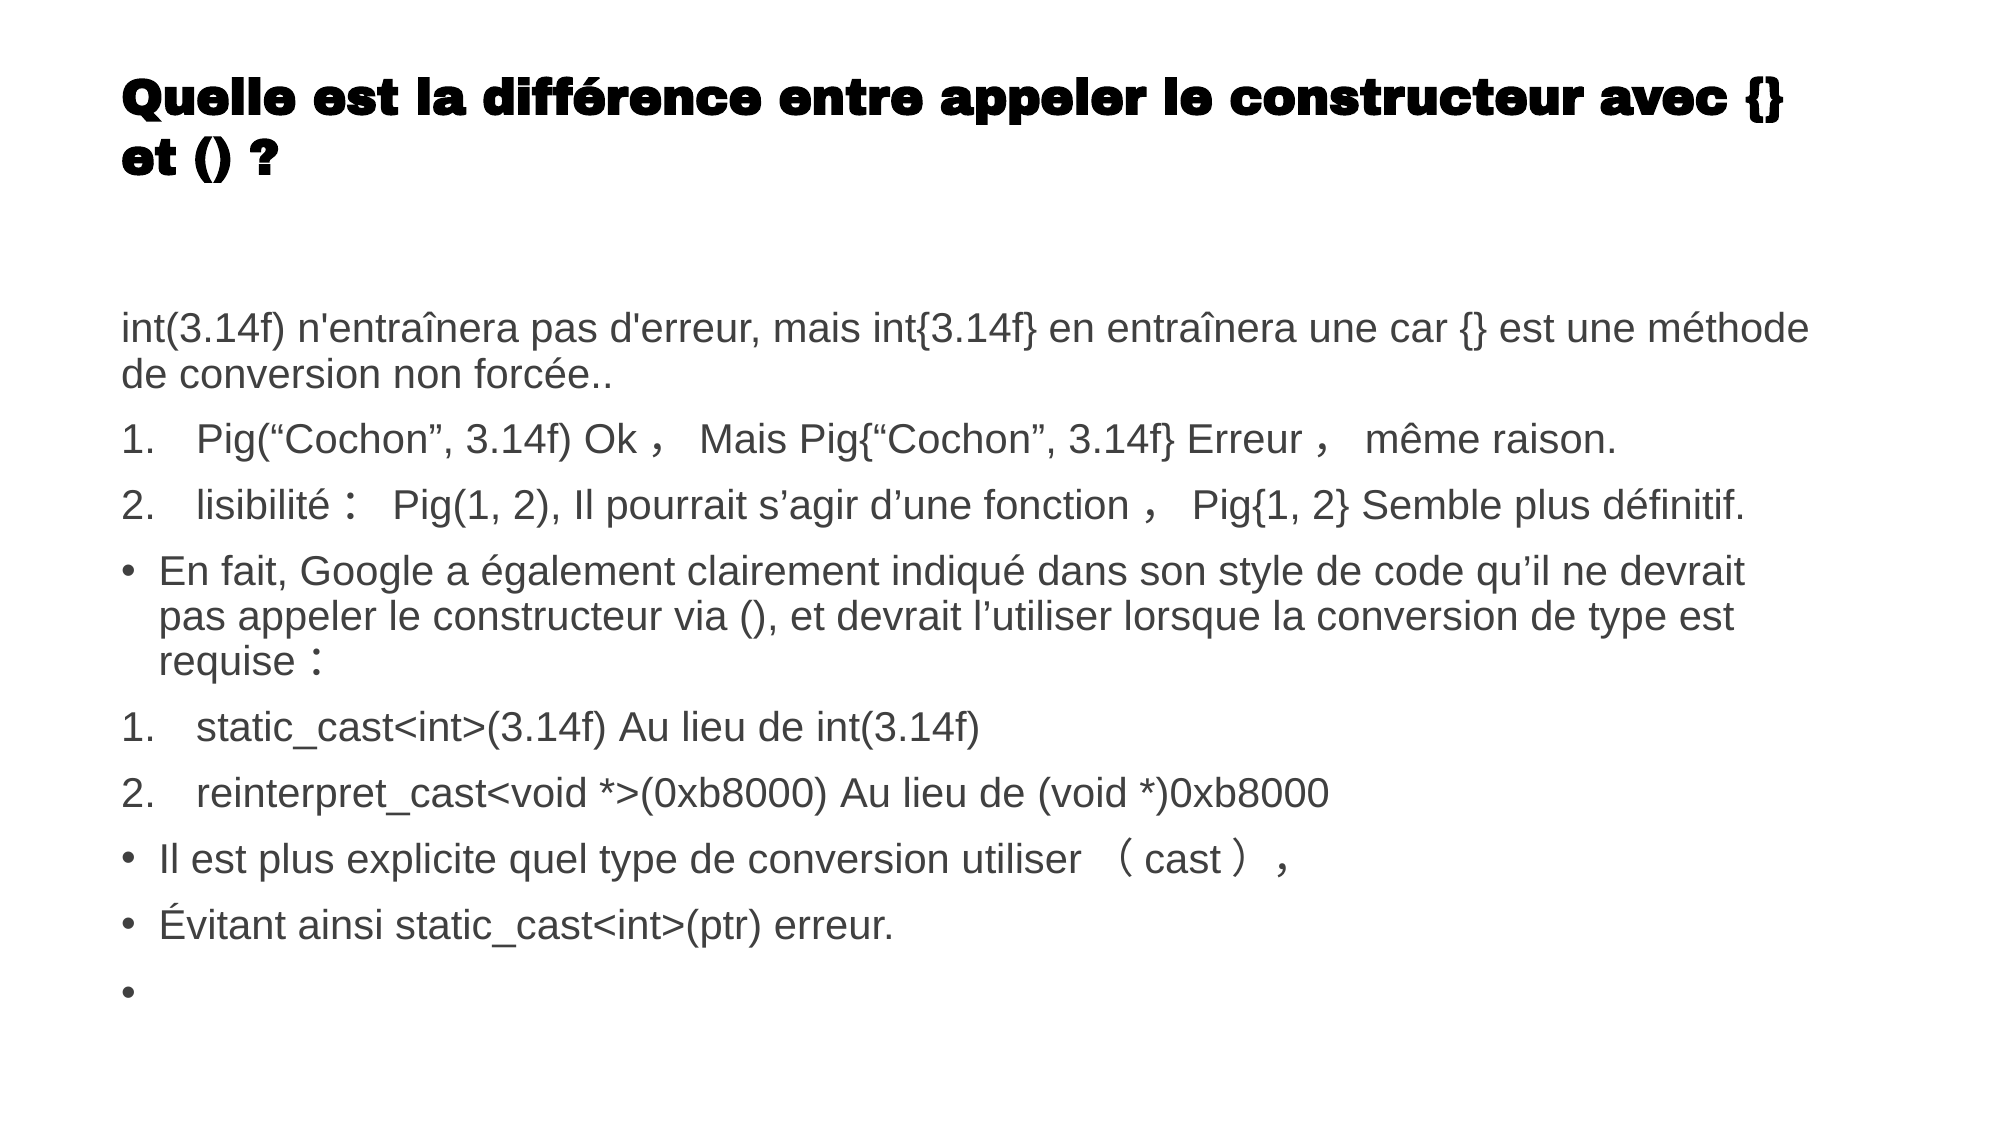

# Quelle est la différence entre appeler le constructeur avec {} et () ?

int(3.14f) n'entraînera pas d'erreur, mais int{3.14f} en entraînera une car {} est une méthode de conversion non forcée..
Pig(“Cochon”, 3.14f) Ok，Mais Pig{“Cochon”, 3.14f} Erreur，même raison.
lisibilité：Pig(1, 2), Il pourrait s’agir d’une fonction，Pig{1, 2} Semble plus définitif.
En fait, Google a également clairement indiqué dans son style de code qu’il ne devrait pas appeler le constructeur via (), et devrait l’utiliser lorsque la conversion de type est requise：
static_cast<int>(3.14f) Au lieu de int(3.14f)
reinterpret_cast<void *>(0xb8000) Au lieu de (void *)0xb8000
Il est plus explicite quel type de conversion utiliser（cast），
Évitant ainsi static_cast<int>(ptr) erreur.